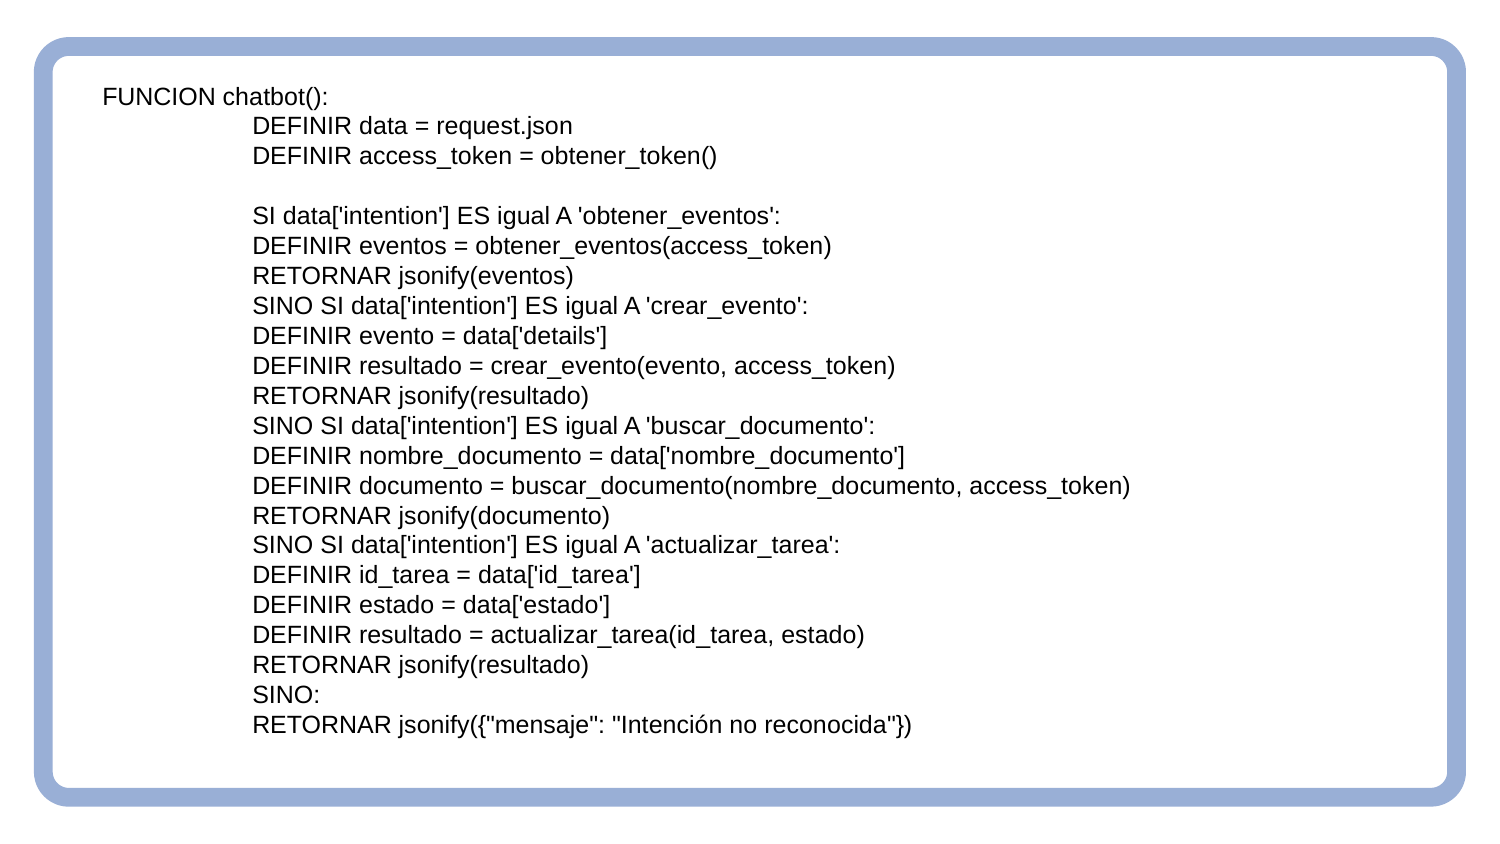

FUNCION chatbot():
	DEFINIR data = request.json
	DEFINIR access_token = obtener_token()

	SI data['intention'] ES igual A 'obtener_eventos':
    	DEFINIR eventos = obtener_eventos(access_token)
    	RETORNAR jsonify(eventos)
	SINO SI data['intention'] ES igual A 'crear_evento':
    	DEFINIR evento = data['details']
    	DEFINIR resultado = crear_evento(evento, access_token)
    	RETORNAR jsonify(resultado)
	SINO SI data['intention'] ES igual A 'buscar_documento':
    	DEFINIR nombre_documento = data['nombre_documento']
    	DEFINIR documento = buscar_documento(nombre_documento, access_token)
    	RETORNAR jsonify(documento)
	SINO SI data['intention'] ES igual A 'actualizar_tarea':
    	DEFINIR id_tarea = data['id_tarea']
    	DEFINIR estado = data['estado']
    	DEFINIR resultado = actualizar_tarea(id_tarea, estado)
    	RETORNAR jsonify(resultado)
	SINO:
    	RETORNAR jsonify({"mensaje": "Intención no reconocida"})